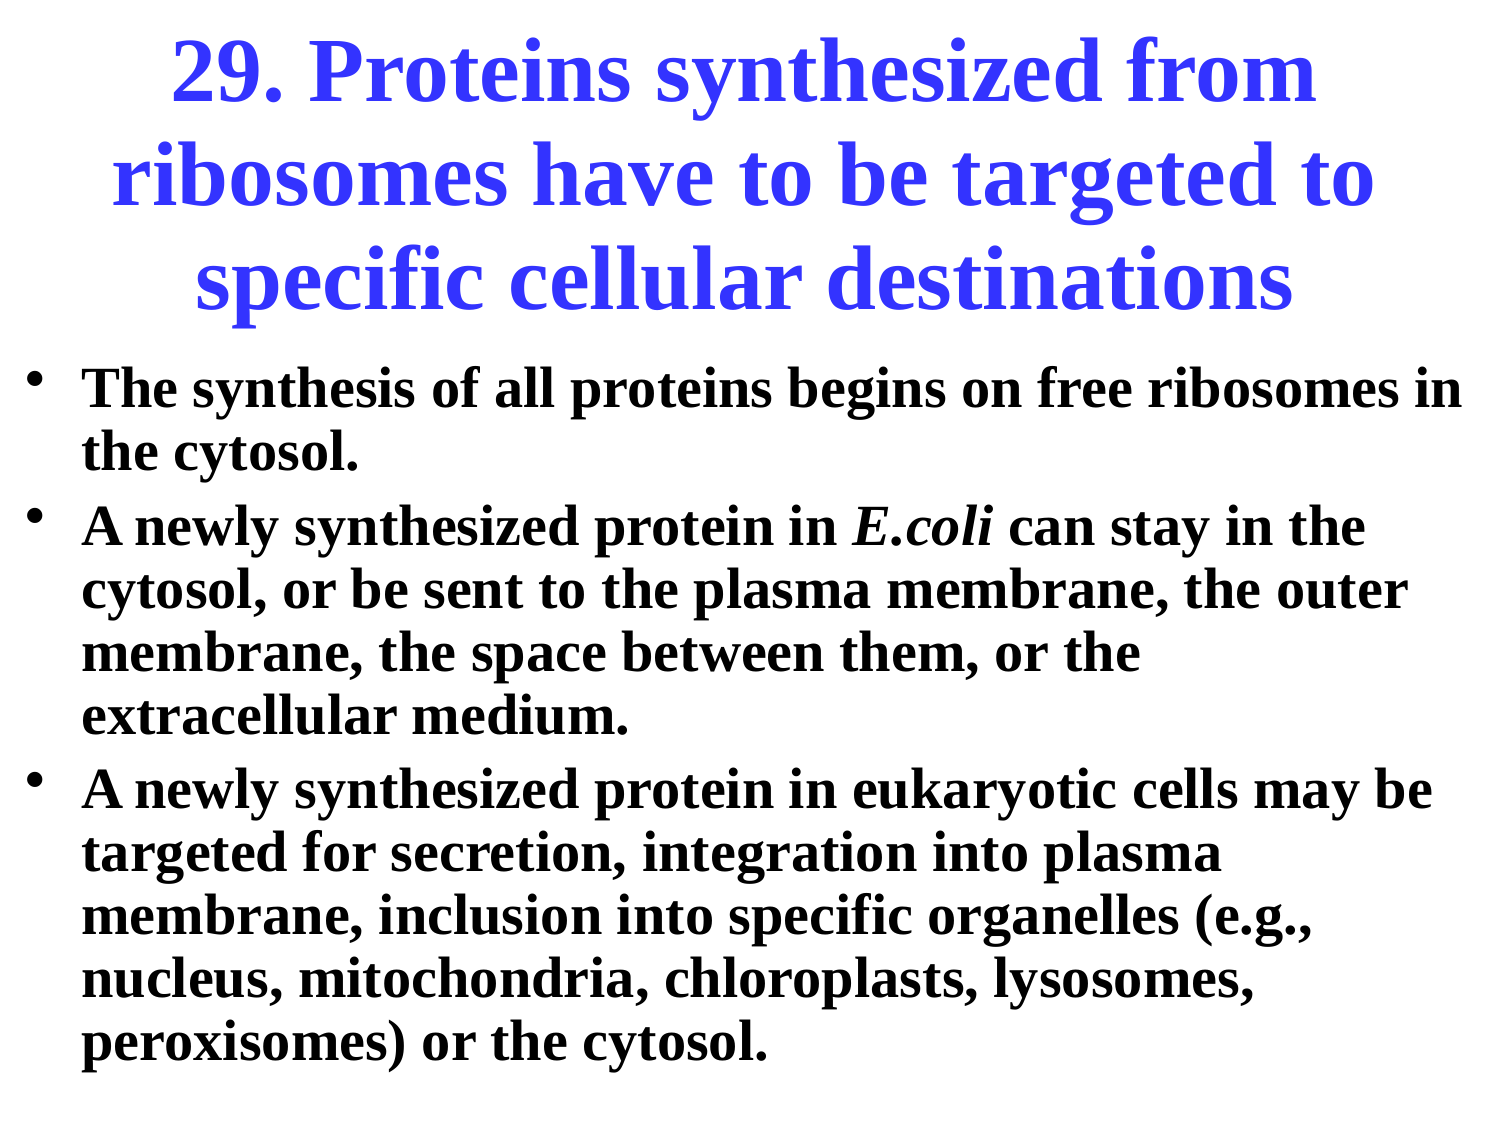

# 29. Proteins synthesized from ribosomes have to be targeted to specific cellular destinations
The synthesis of all proteins begins on free ribosomes in the cytosol.
A newly synthesized protein in E.coli can stay in the cytosol, or be sent to the plasma membrane, the outer membrane, the space between them, or the extracellular medium.
A newly synthesized protein in eukaryotic cells may be targeted for secretion, integration into plasma membrane, inclusion into specific organelles (e.g., nucleus, mitochondria, chloroplasts, lysosomes, peroxisomes) or the cytosol.